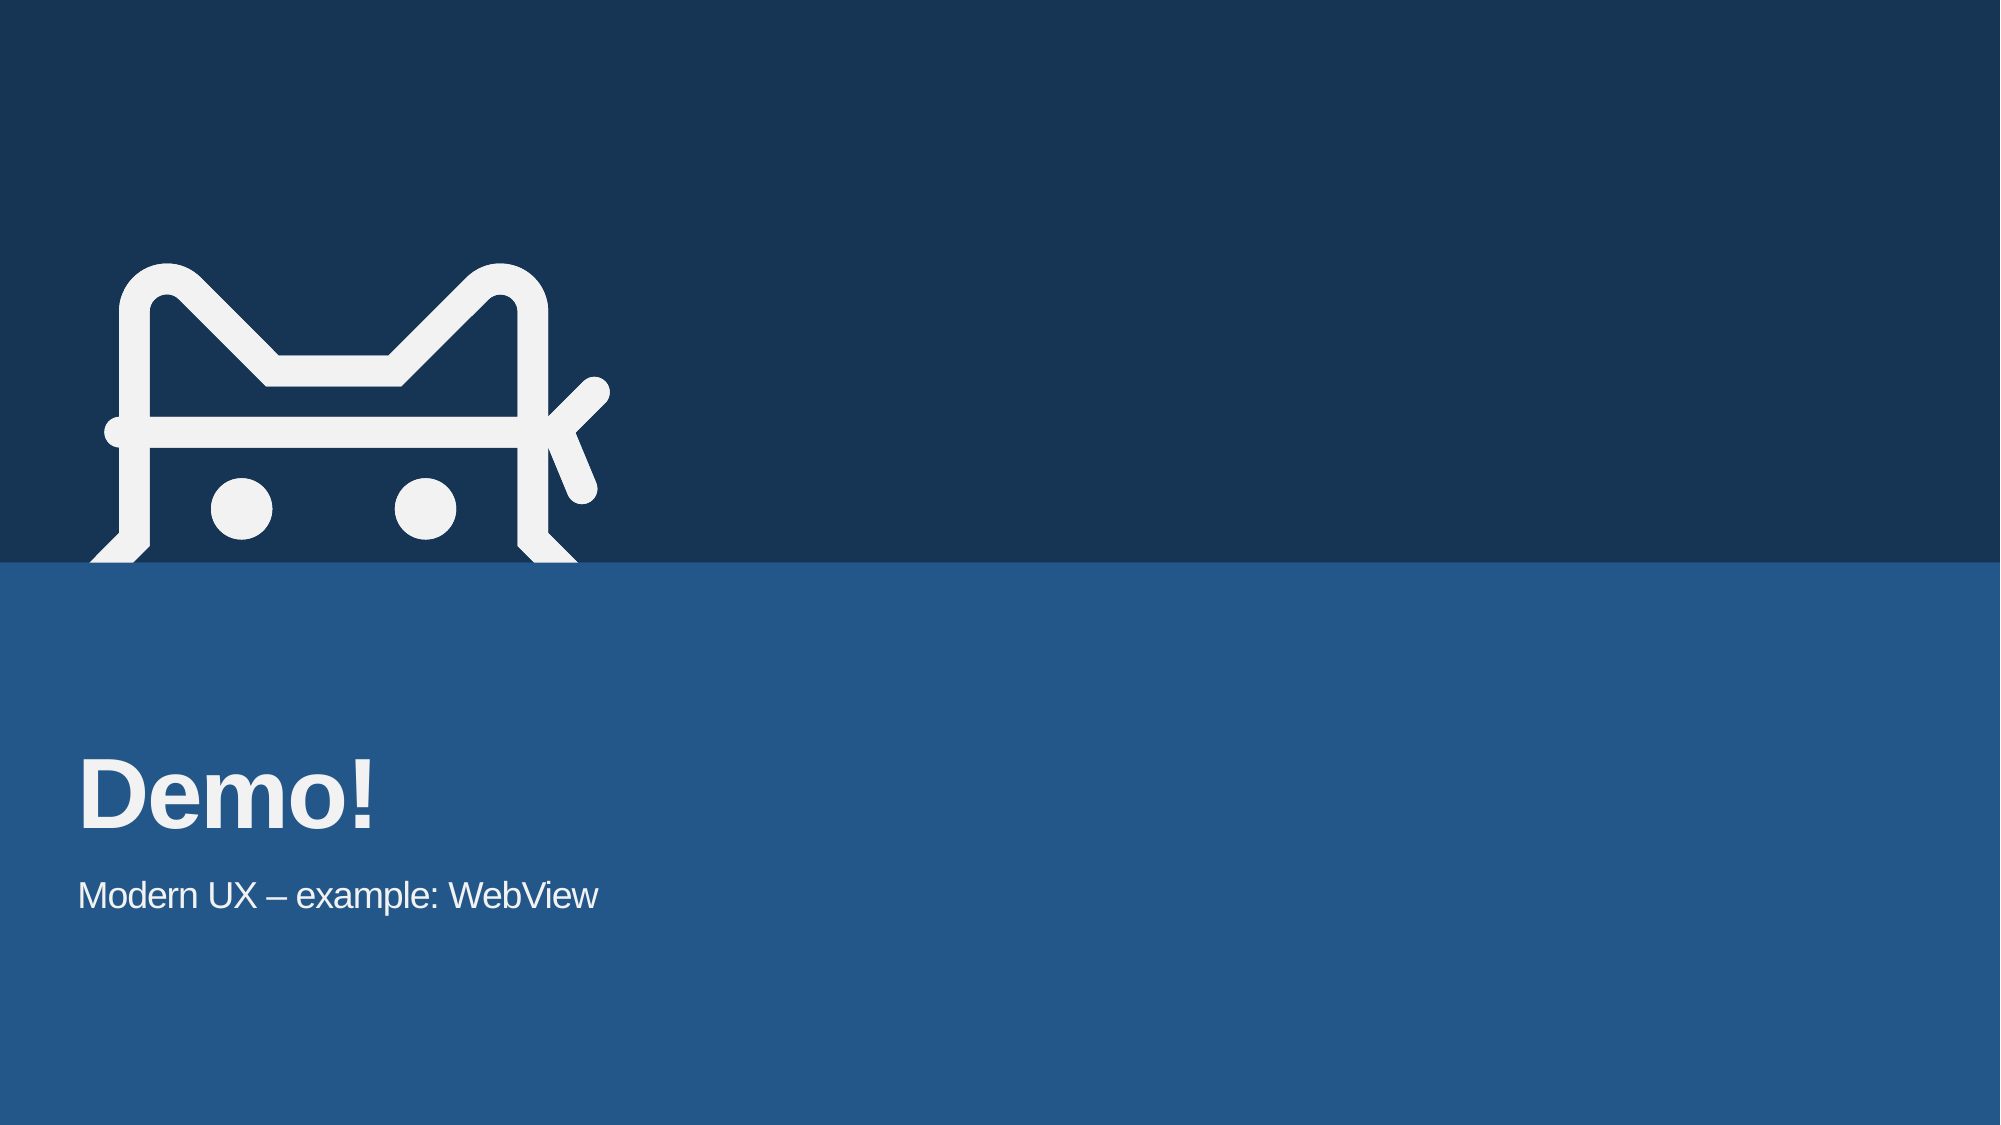

# Demo!
Modern UX – example: WebView